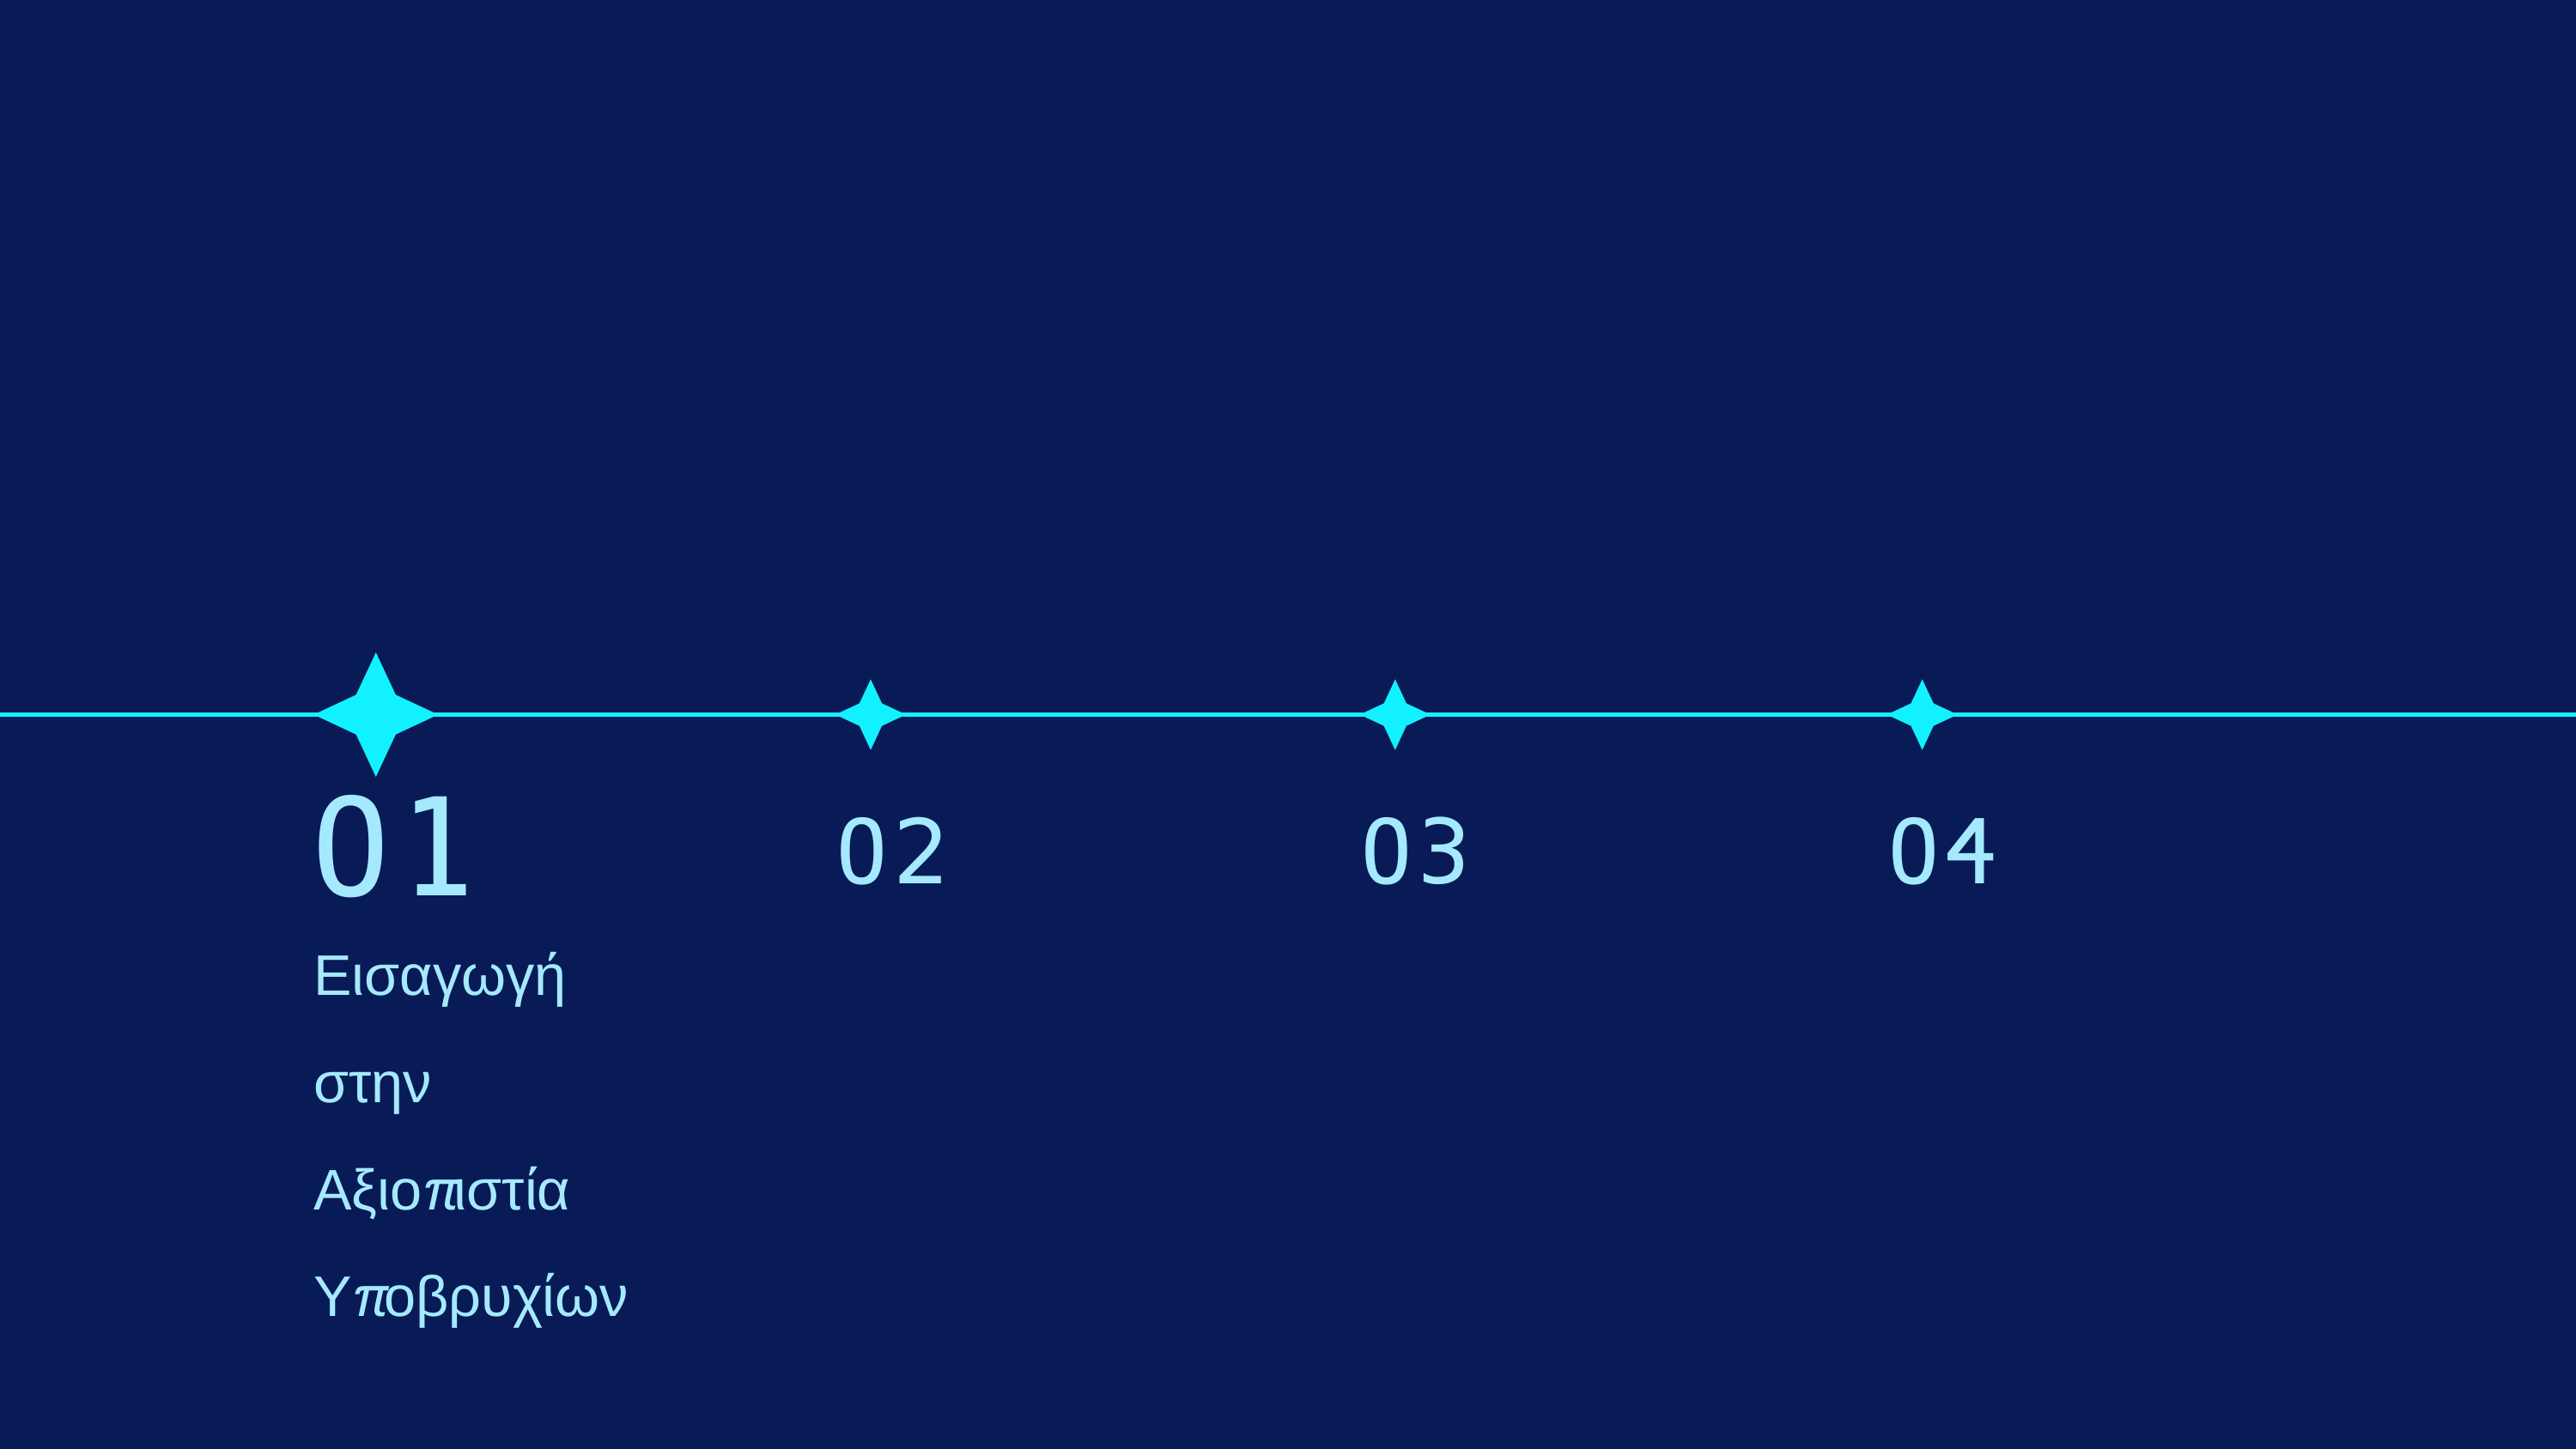

01
02
03
04
Εισαγωγή στην Αξιοπιστία Υποβρυχίων